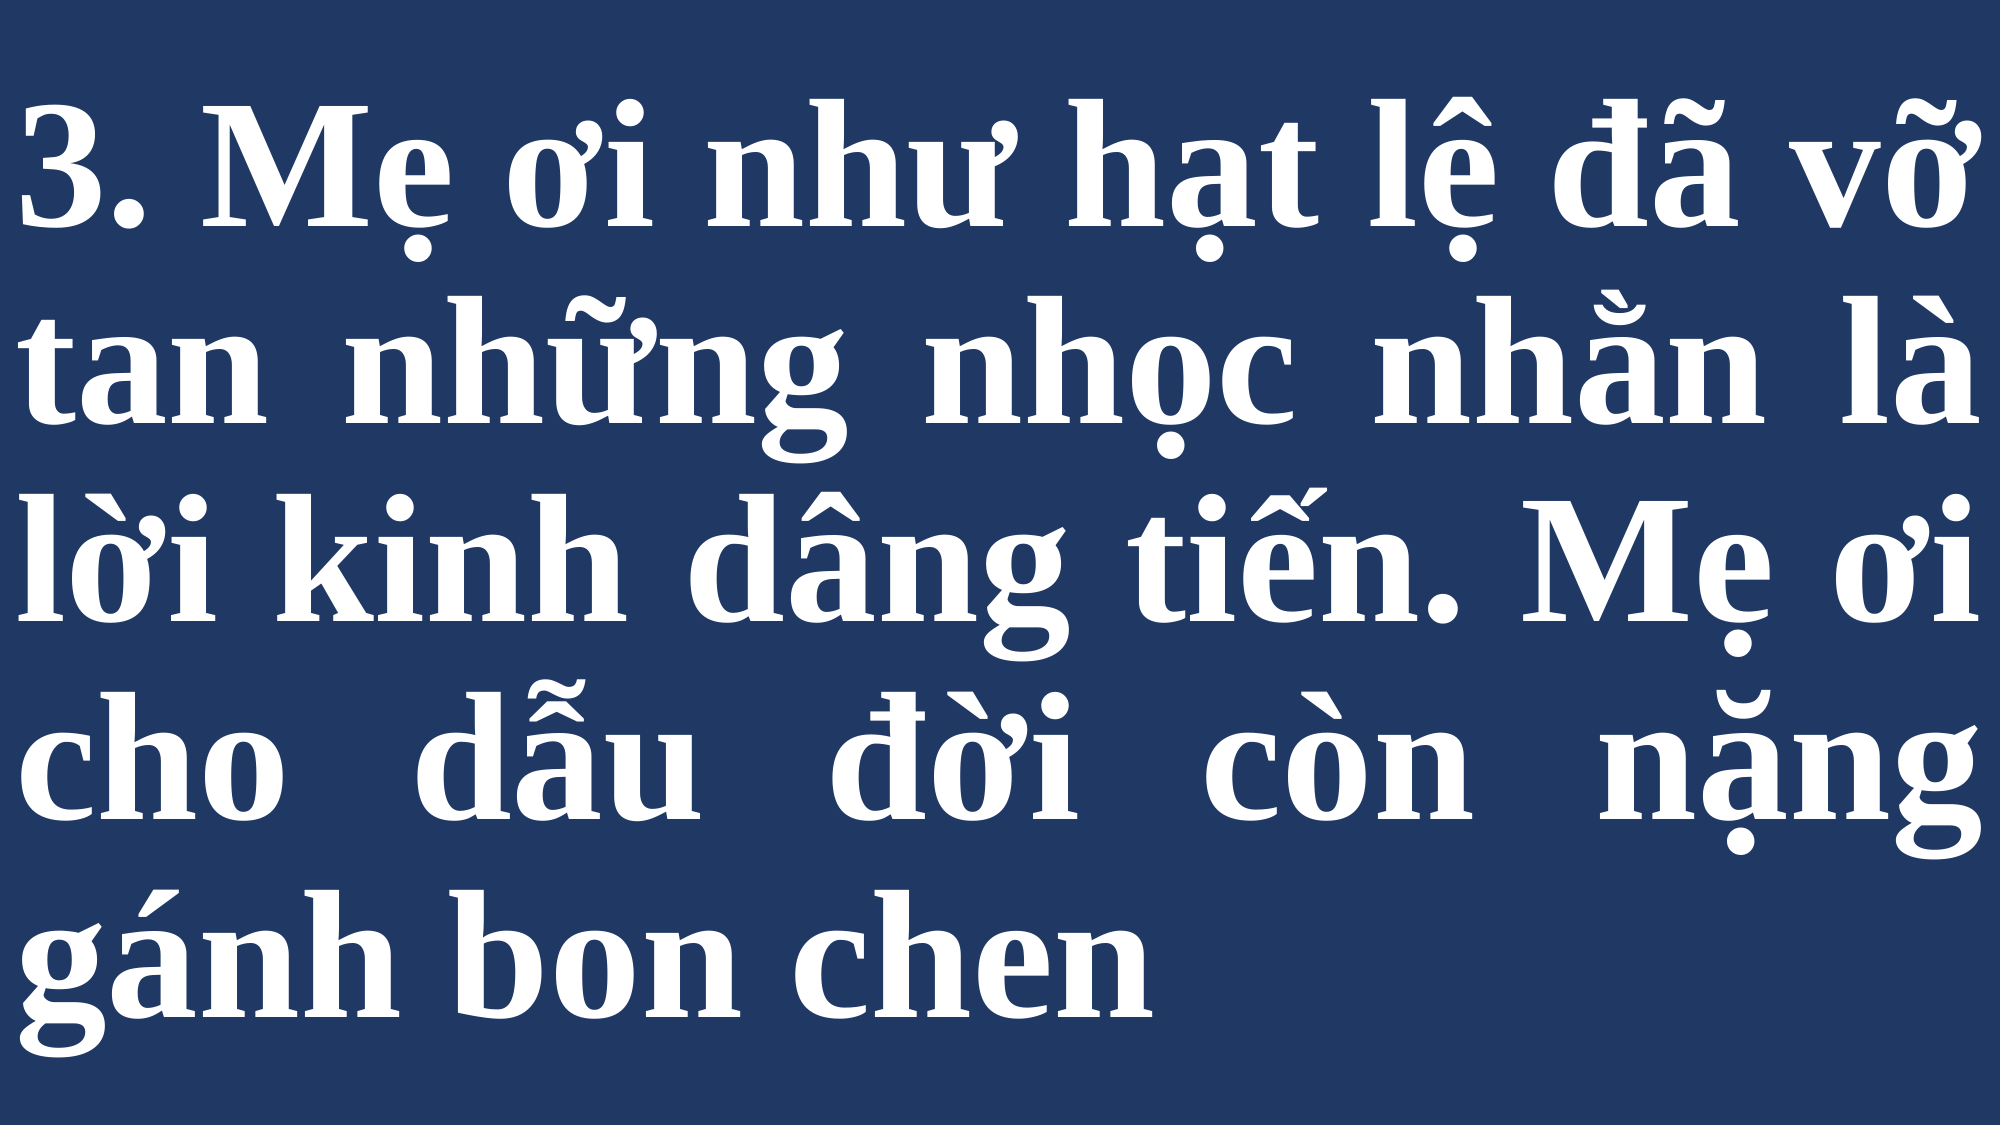

# 3. Mẹ ơi như hạt lệ đã vỡ tan những nhọc nhằn là lời kinh dâng tiến. Mẹ ơi cho dẫu đời còn nặng gánh bon chen